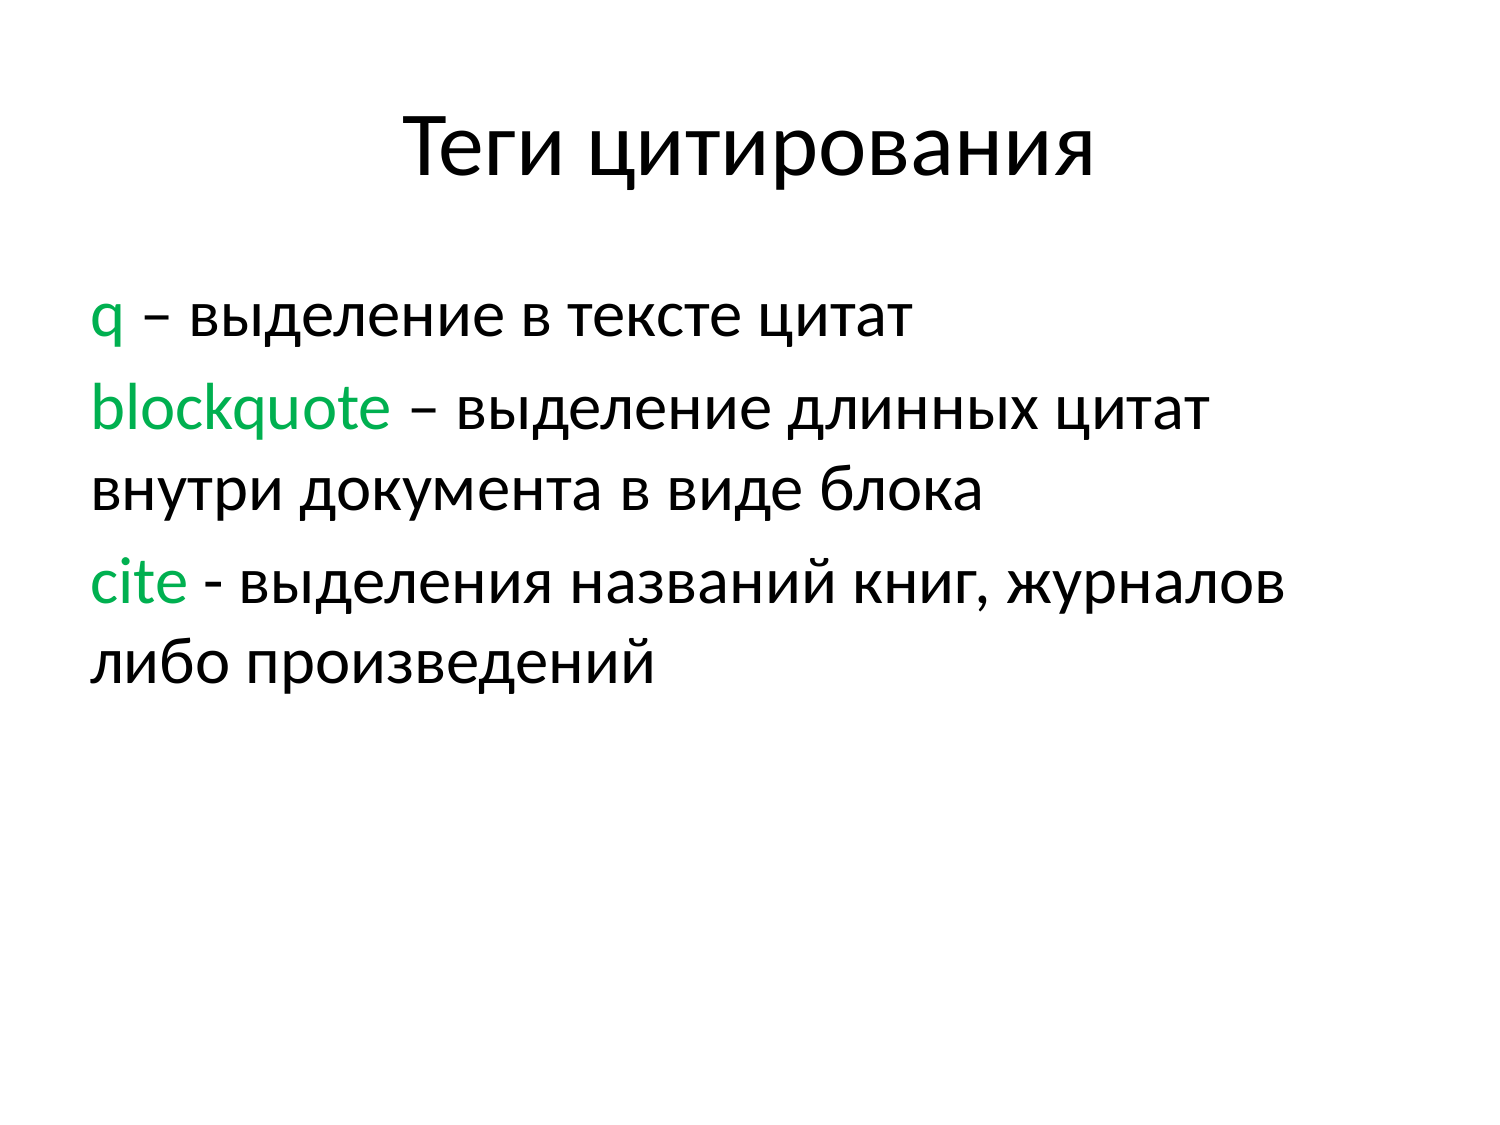

# Теги цитирования
q – выделение в тексте цитат
blockquote – выделение длинных цитат внутри документа в виде блока
cite - выделения названий книг, журналов либо произведений